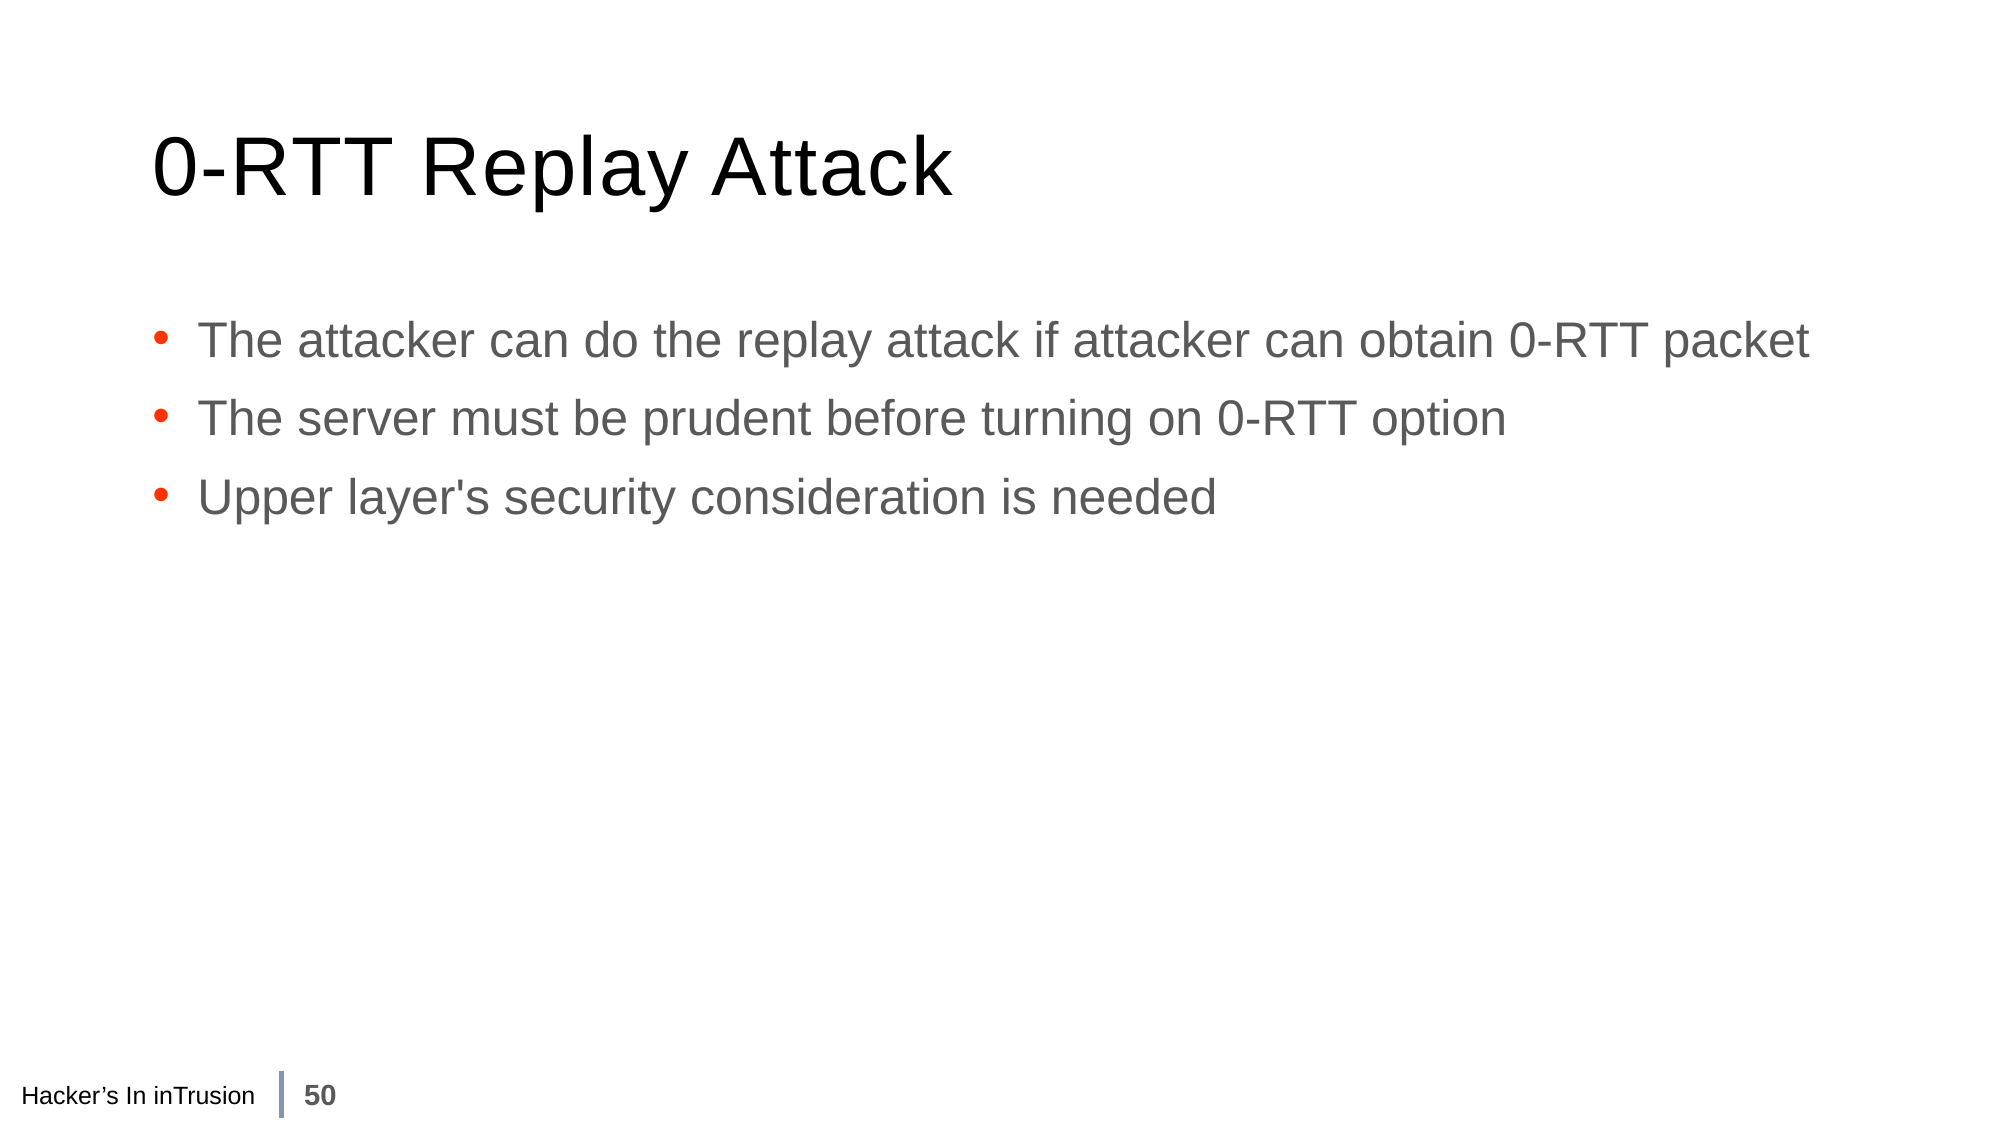

# 0-RTT Replay Attack
The attacker can do the replay attack if attacker can obtain 0-RTT packet
The server must be prudent before turning on 0-RTT option
Upper layer's security consideration is needed